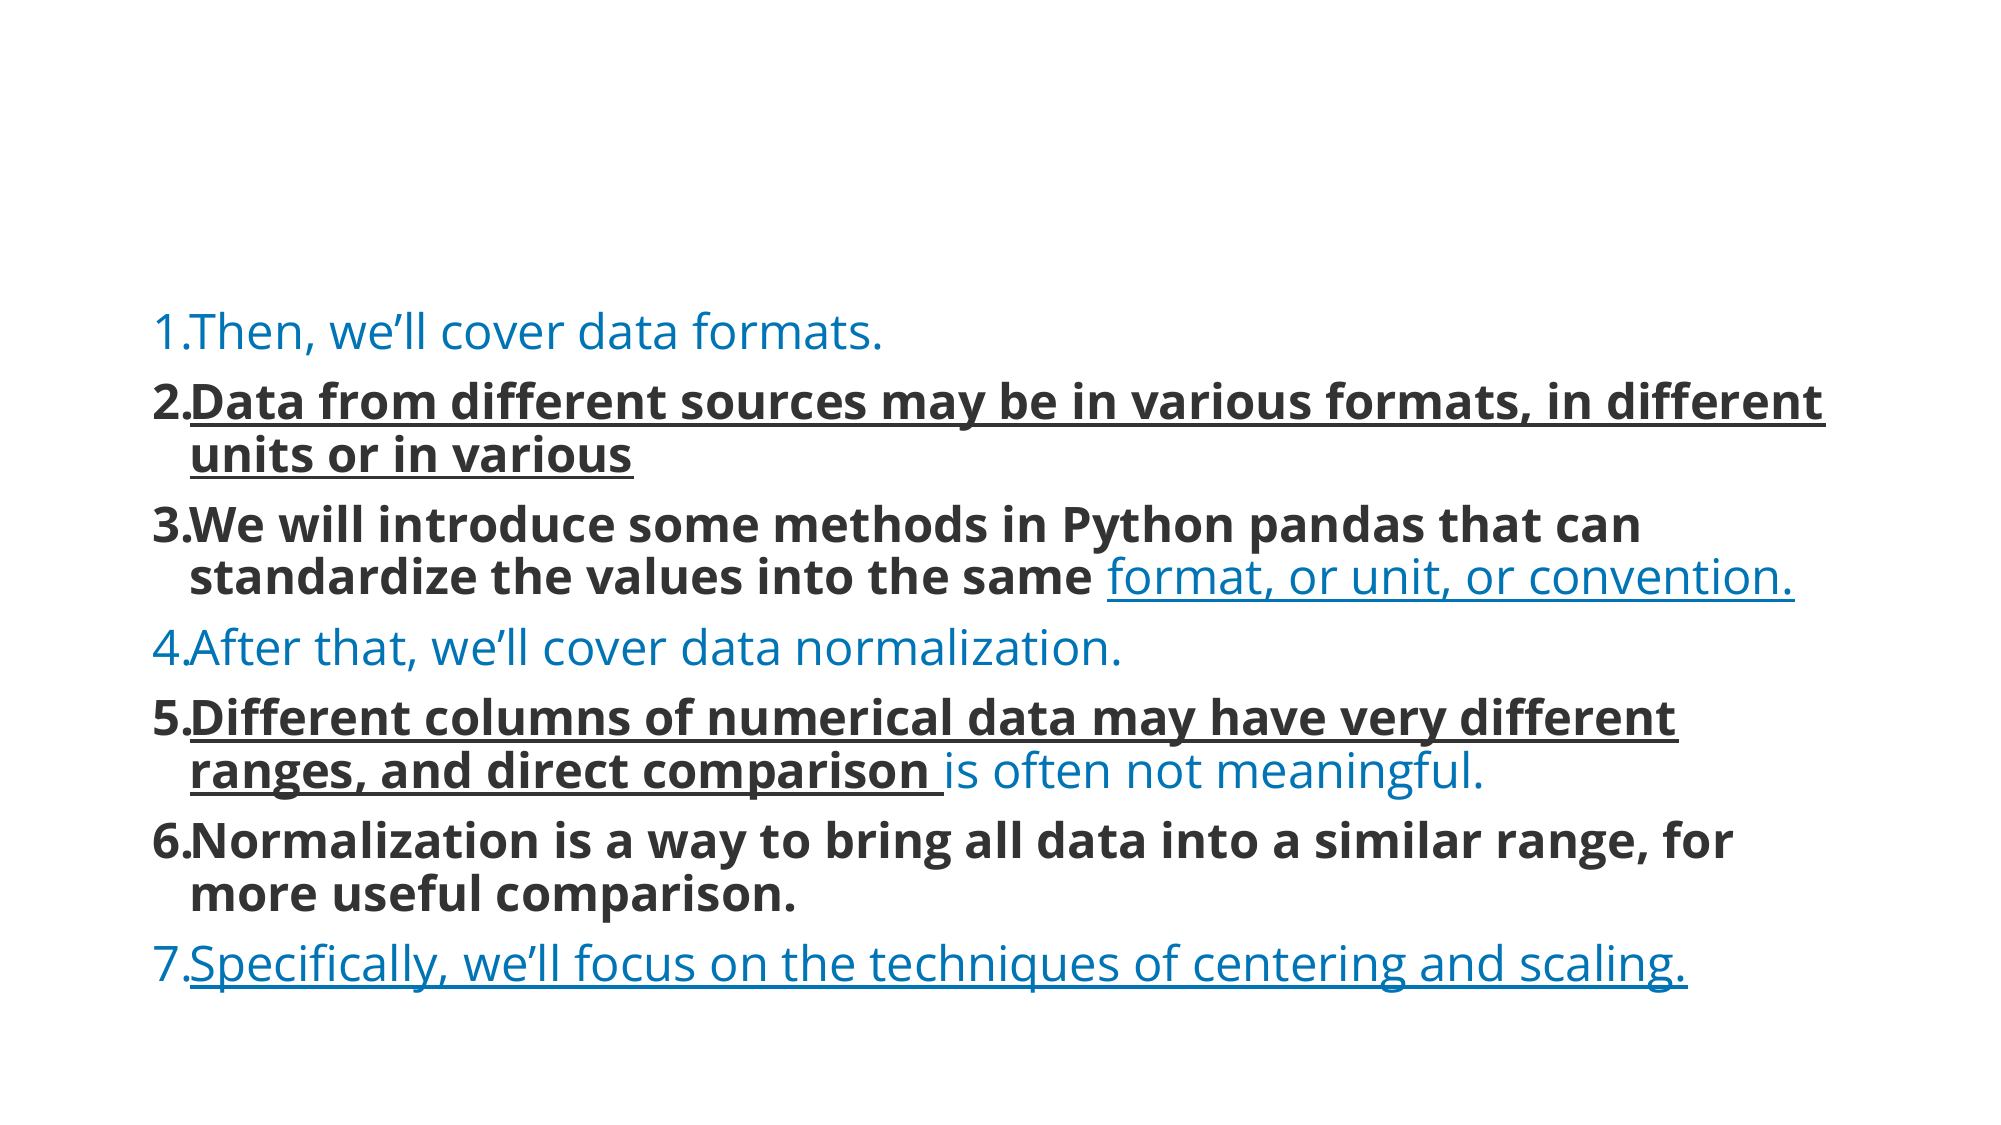

#
Then, we’ll cover data formats.
Data from different sources may be in various formats, in different units or in various
We will introduce some methods in Python pandas that can standardize the values into the same format, or unit, or convention.
After that, we’ll cover data normalization.
Different columns of numerical data may have very different ranges, and direct comparison is often not meaningful.
Normalization is a way to bring all data into a similar range, for more useful comparison.
Specifically, we’ll focus on the techniques of centering and scaling.